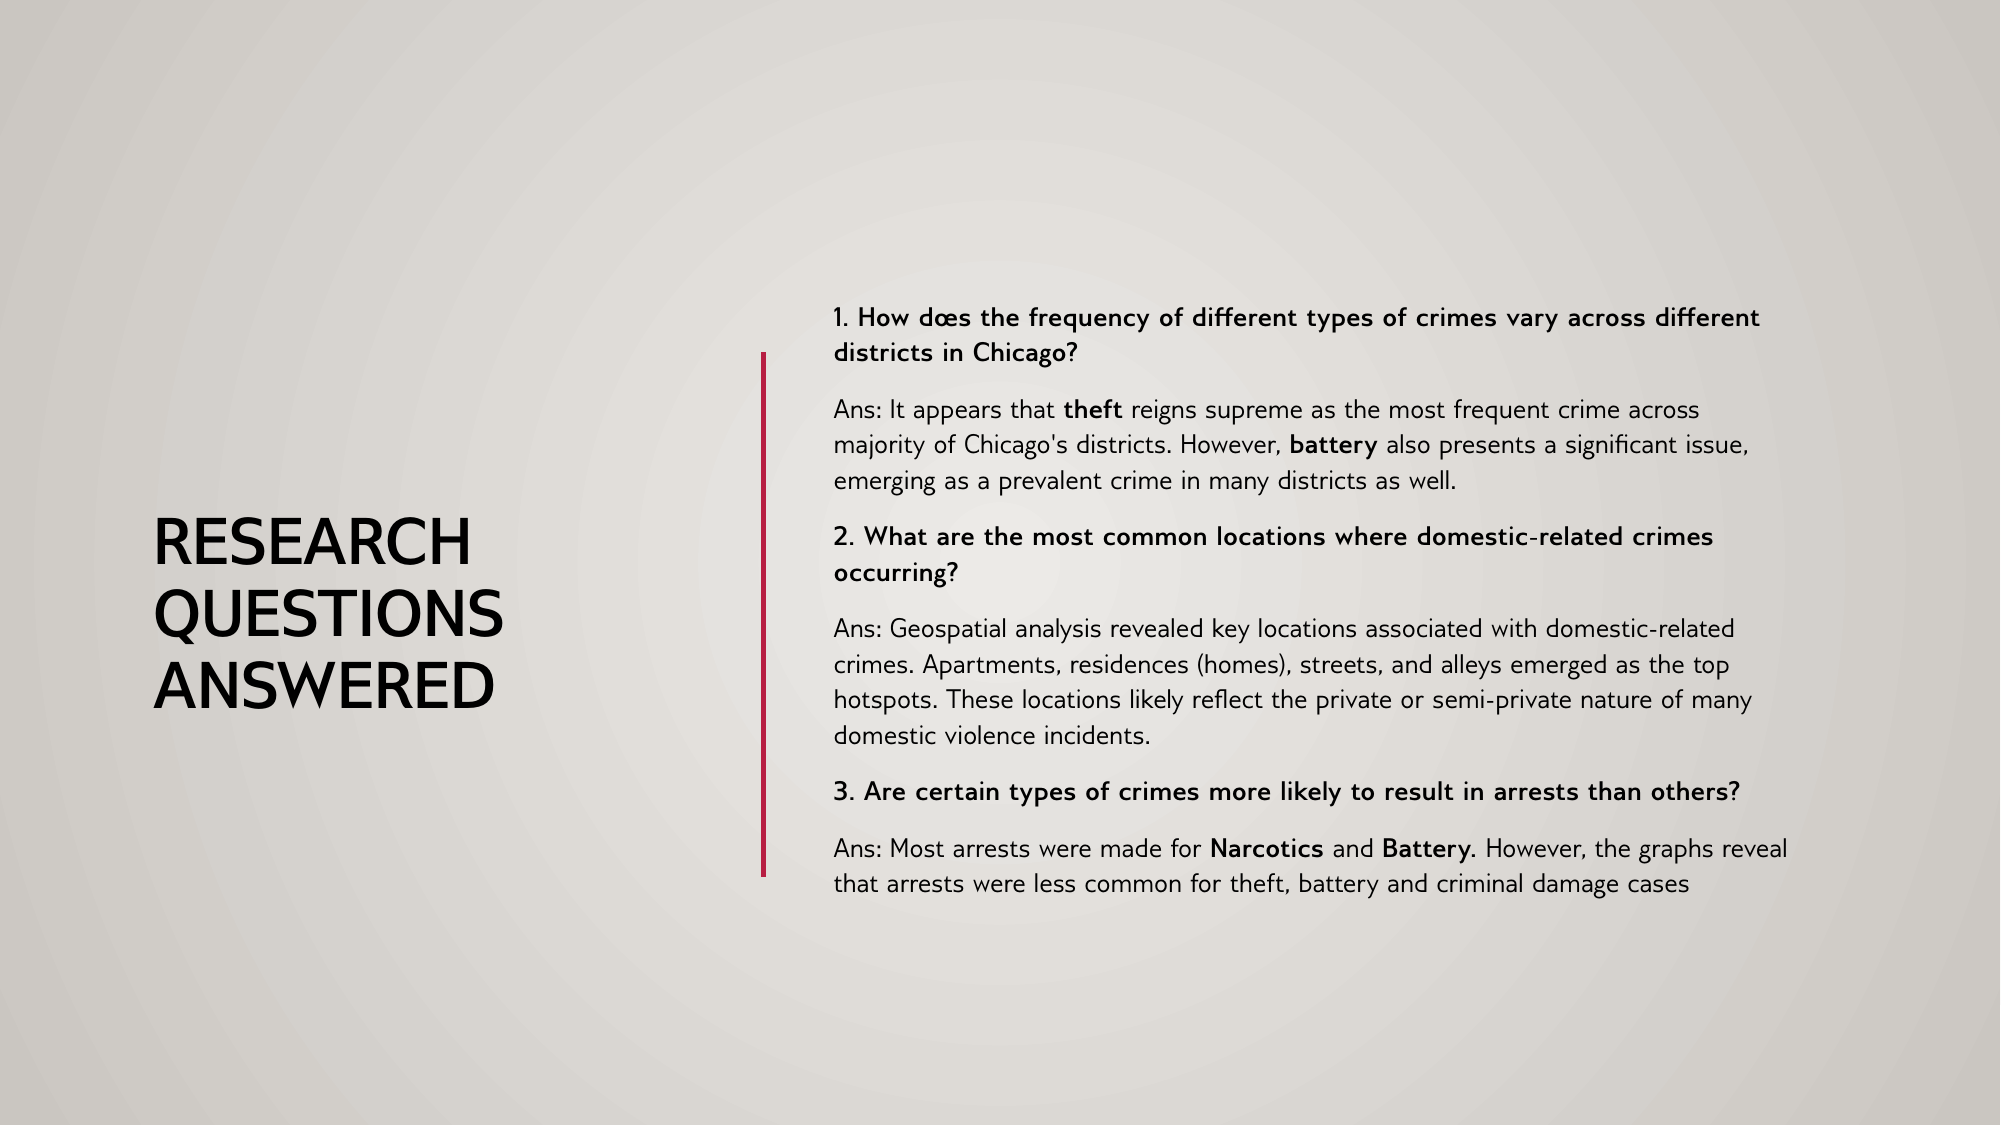

# Research Questions Answered
1. How does the frequency of different types of crimes vary across different districts in Chicago?
Ans: It appears that theft reigns supreme as the most frequent crime across majority of Chicago's districts. However, battery also presents a significant issue, emerging as a prevalent crime in many districts as well.
2. What are the most common locations where domestic-related crimes occurring?
Ans: Geospatial analysis revealed key locations associated with domestic-related crimes. Apartments, residences (homes), streets, and alleys emerged as the top hotspots. These locations likely reflect the private or semi-private nature of many domestic violence incidents.
3. Are certain types of crimes more likely to result in arrests than others?
Ans: Most arrests were made for Narcotics and Battery. However, the graphs reveal that arrests were less common for theft, battery and criminal damage cases